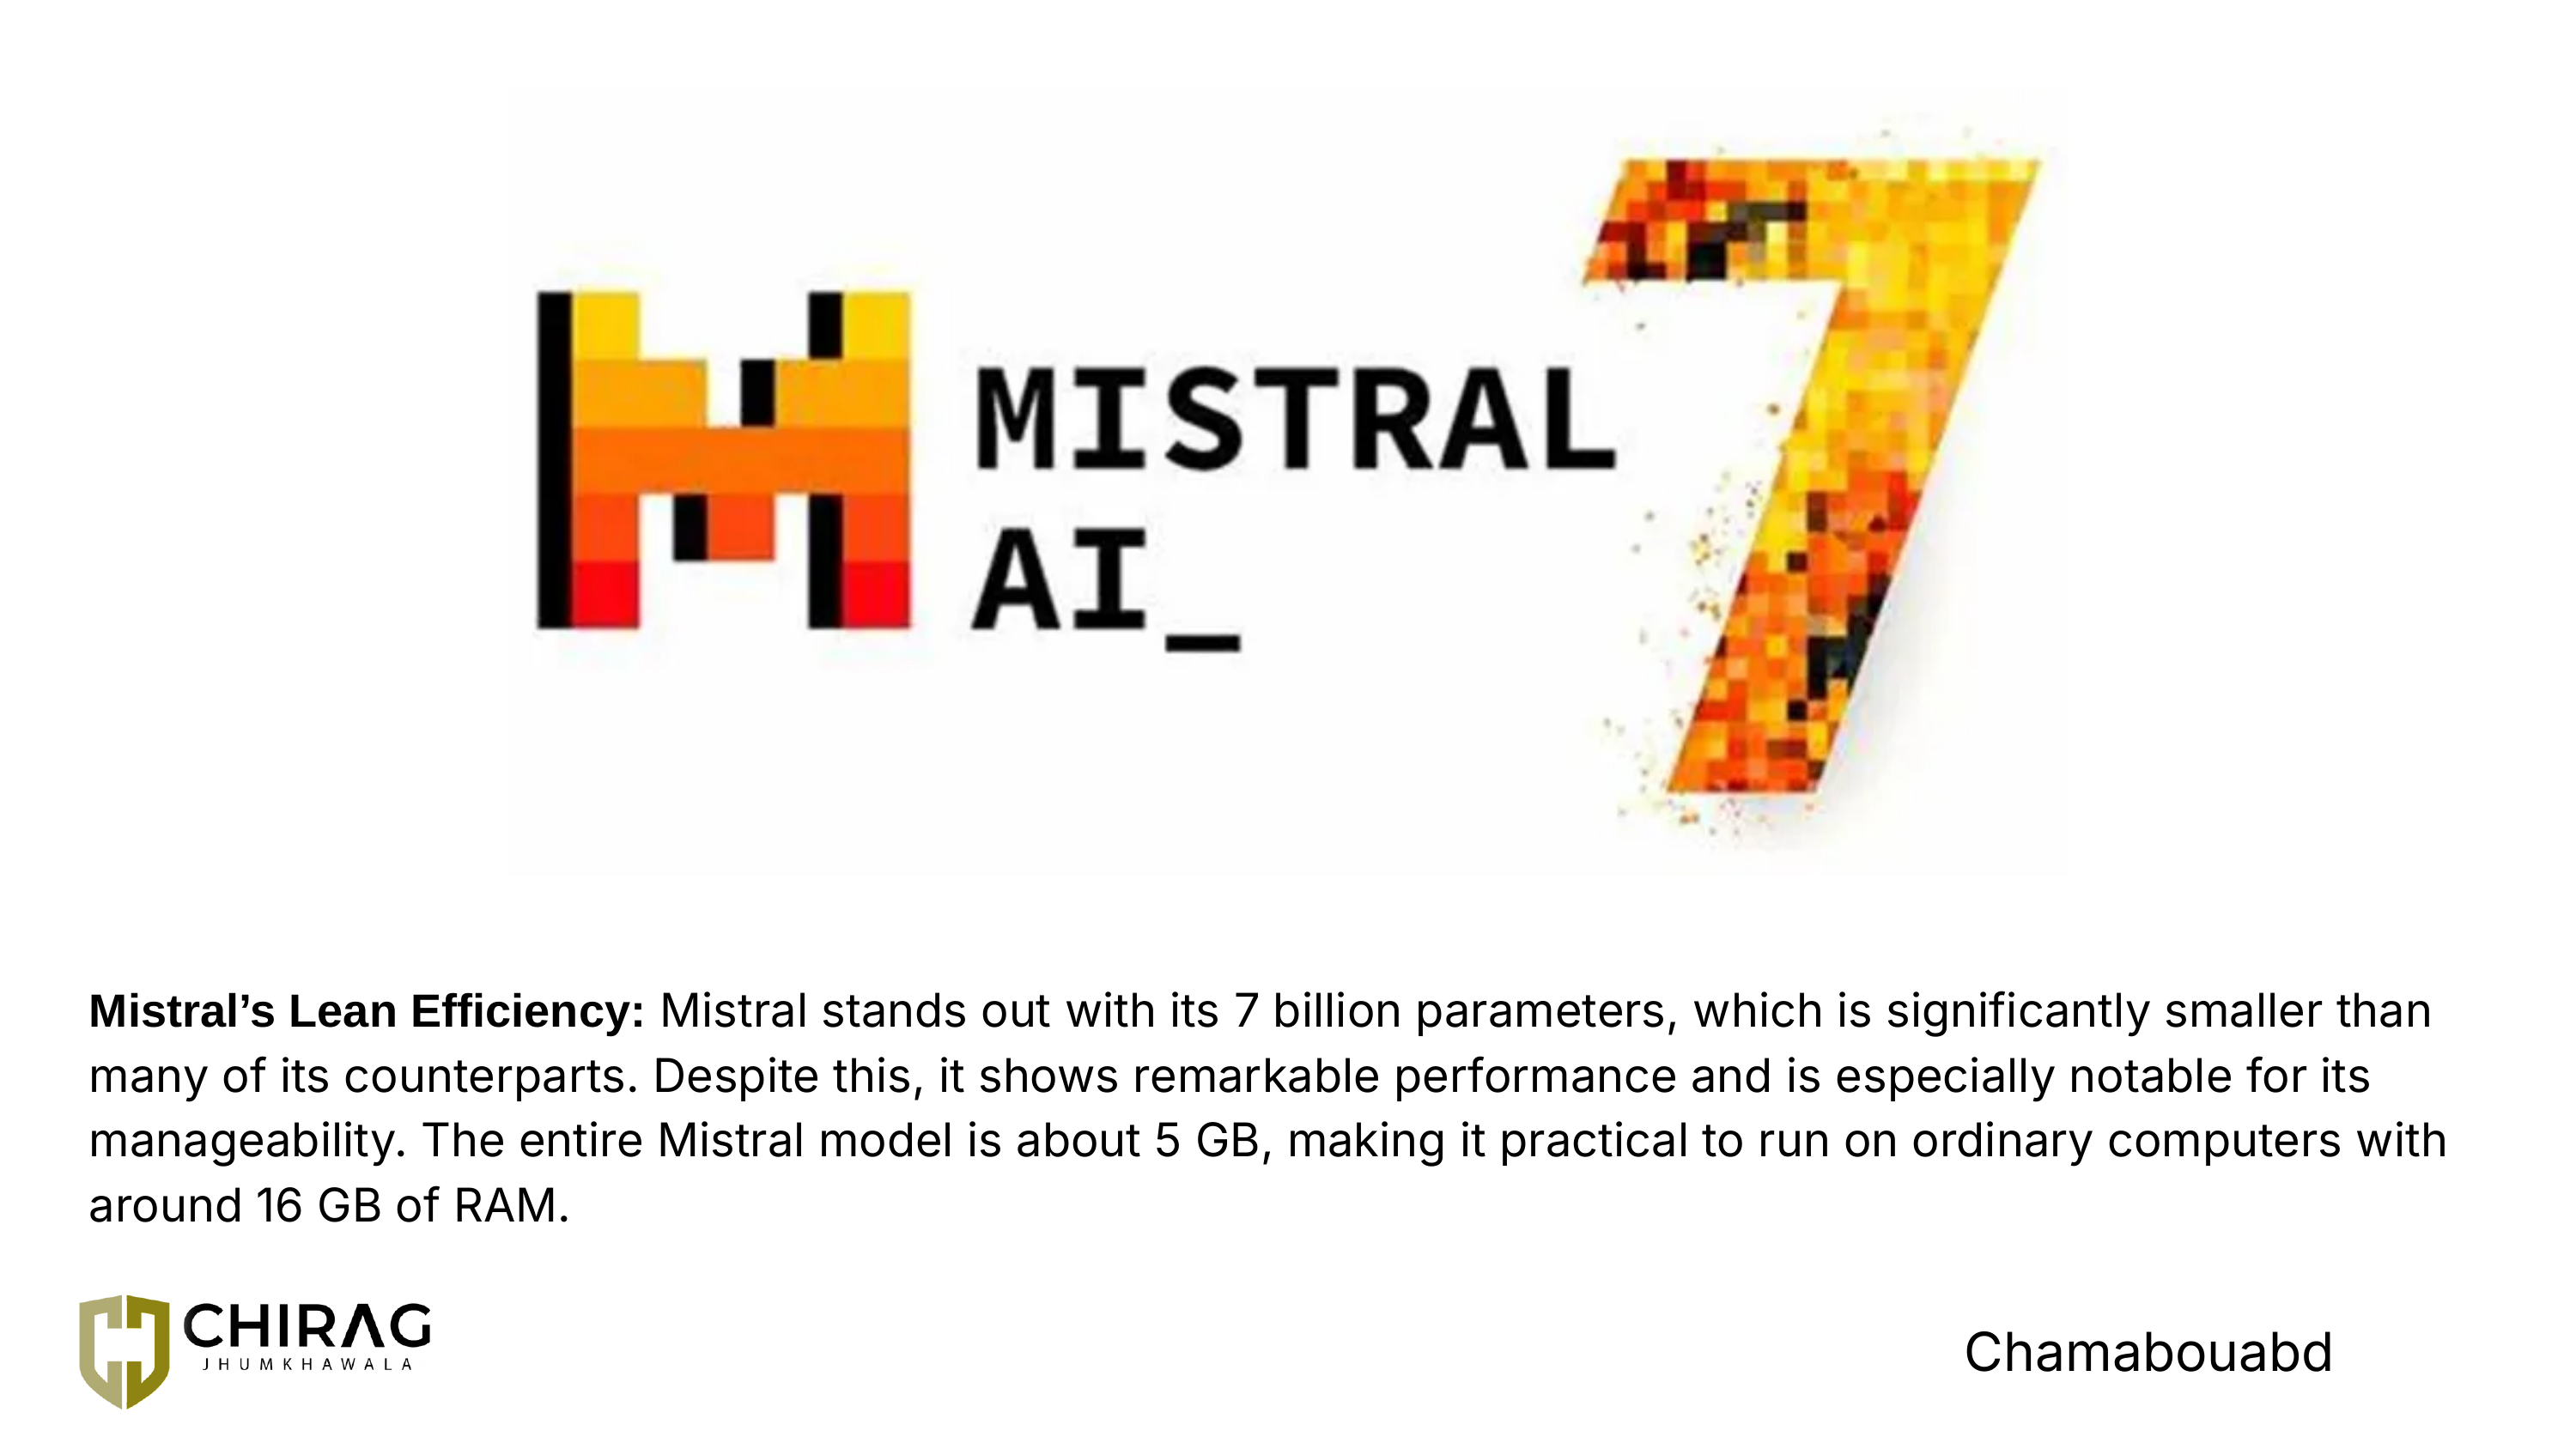

Mistral’s Lean Efficiency: Mistral stands out with its 7 billion parameters, which is significantly smaller than many of its counterparts. Despite this, it shows remarkable performance and is especially notable for its manageability. The entire Mistral model is about 5 GB, making it practical to run on ordinary computers with around 16 GB of RAM.

Chamabouabd